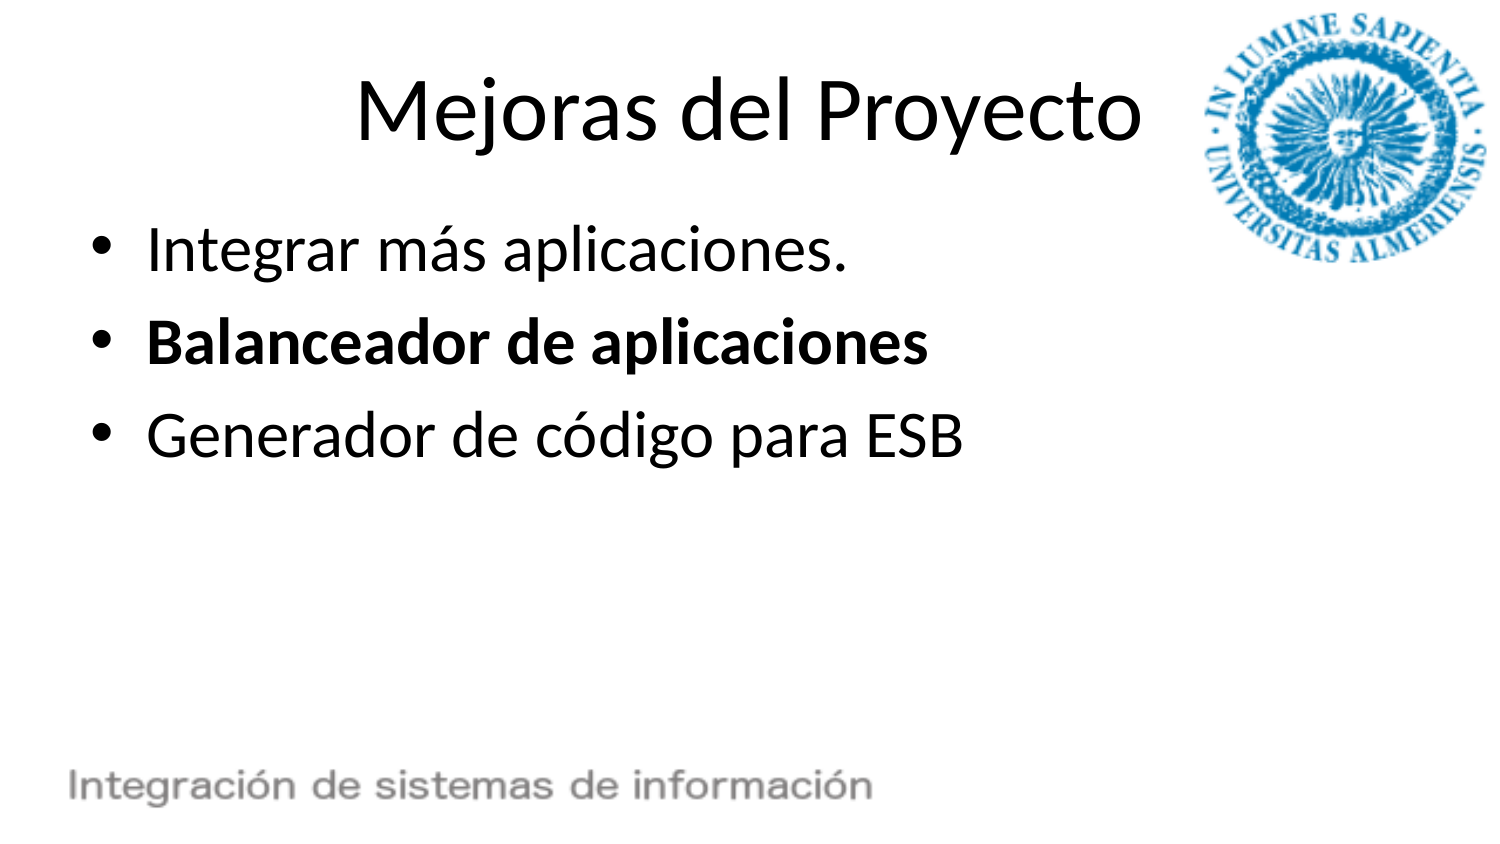

# Mejoras del Proyecto
Integrar más aplicaciones.
Balanceador de aplicaciones
Generador de código para ESB